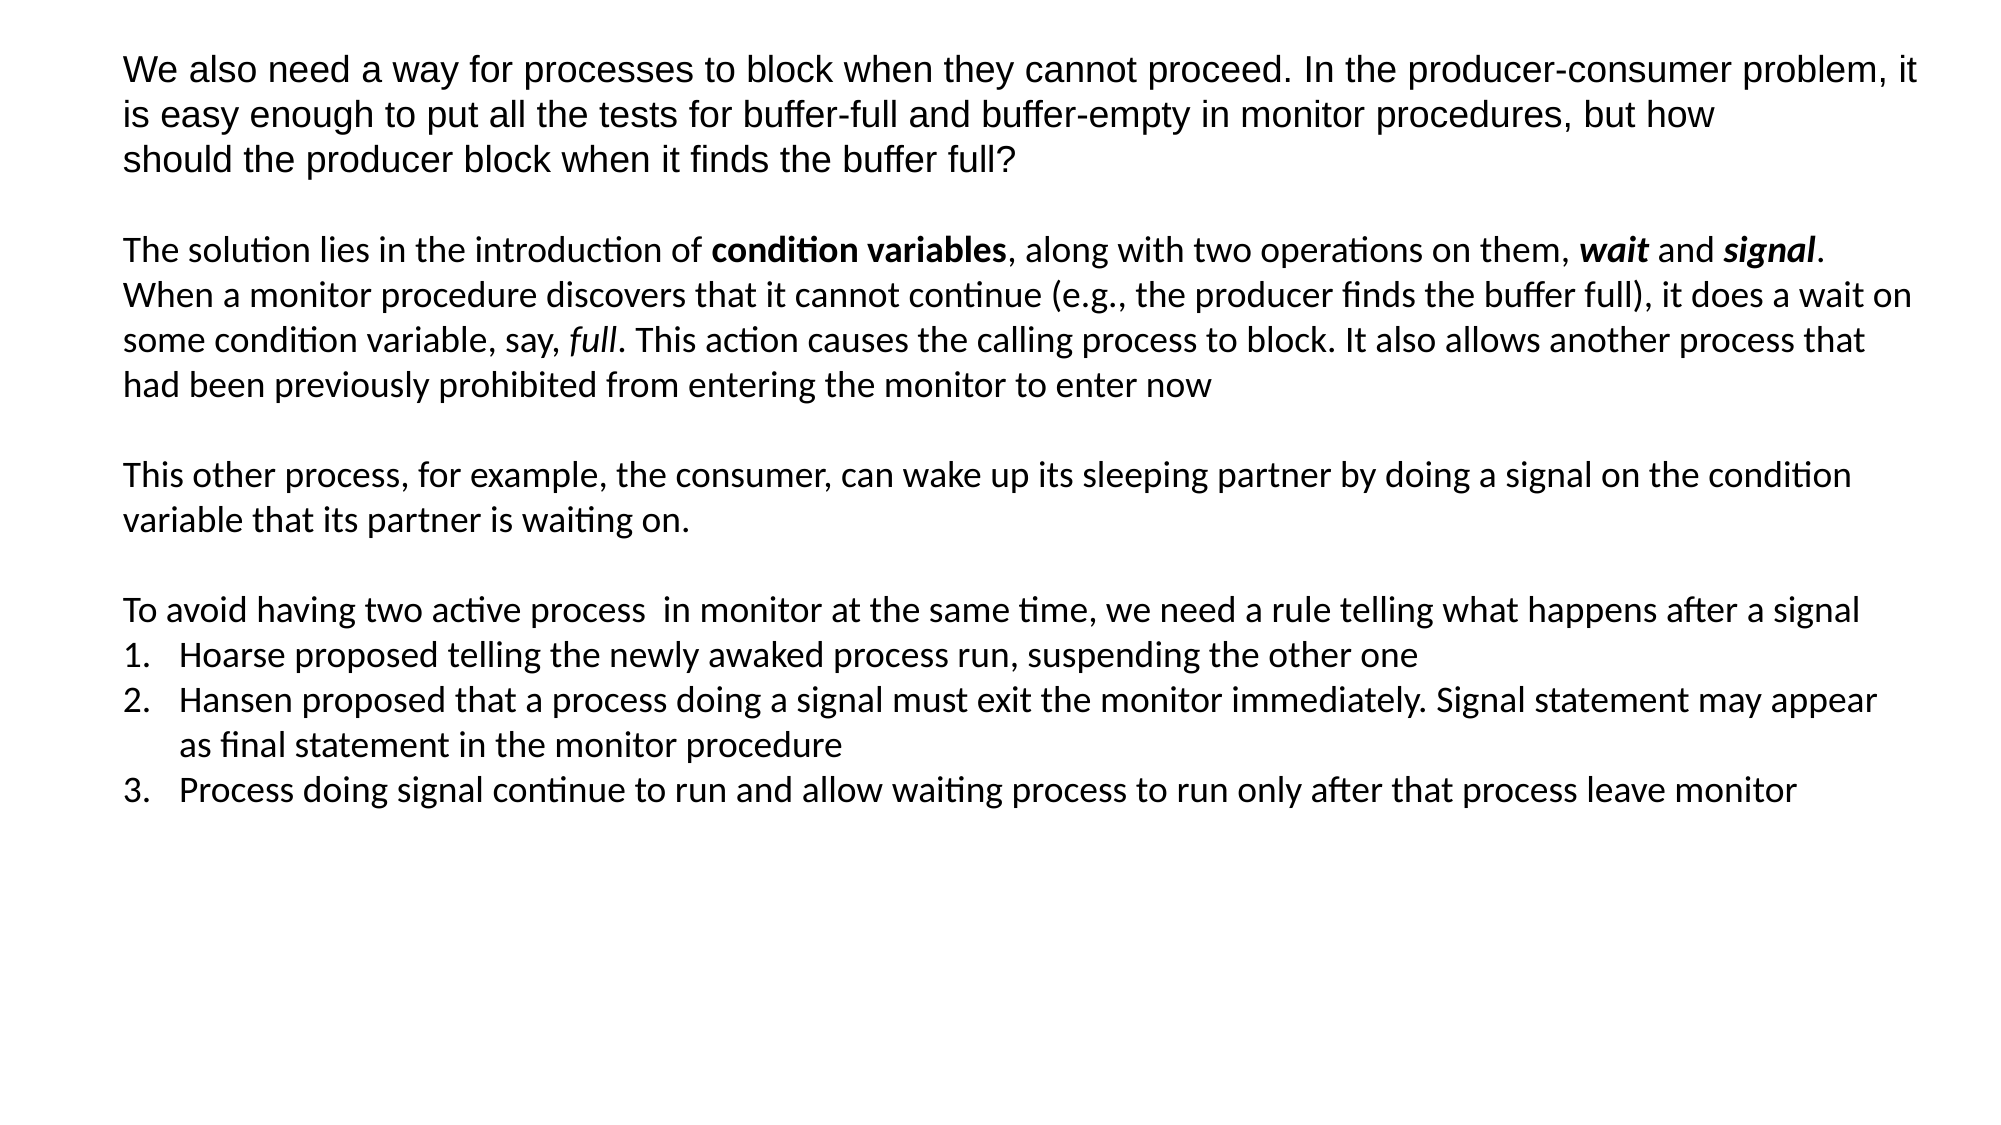

We also need a way for processes to block when they cannot proceed. In the producer-consumer problem, it is easy enough to put all the tests for buffer-full and buffer-empty in monitor procedures, but how
should the producer block when it finds the buffer full?

The solution lies in the introduction of condition variables, along with two operations on them, wait and signal. When a monitor procedure discovers that it cannot continue (e.g., the producer finds the buffer full), it does a wait on some condition variable, say, full. This action causes the calling process to block. It also allows another process that had been previously prohibited from entering the monitor to enter now

This other process, for example, the consumer, can wake up its sleeping partner by doing a signal on the condition variable that its partner is waiting on.

To avoid having two active process  in monitor at the same time, we need a rule telling what happens after a signal
Hoarse proposed telling the newly awaked process run, suspending the other one
Hansen proposed that a process doing a signal must exit the monitor immediately. Signal statement may appear as final statement in the monitor procedure
Process doing signal continue to run and allow waiting process to run only after that process leave monitor